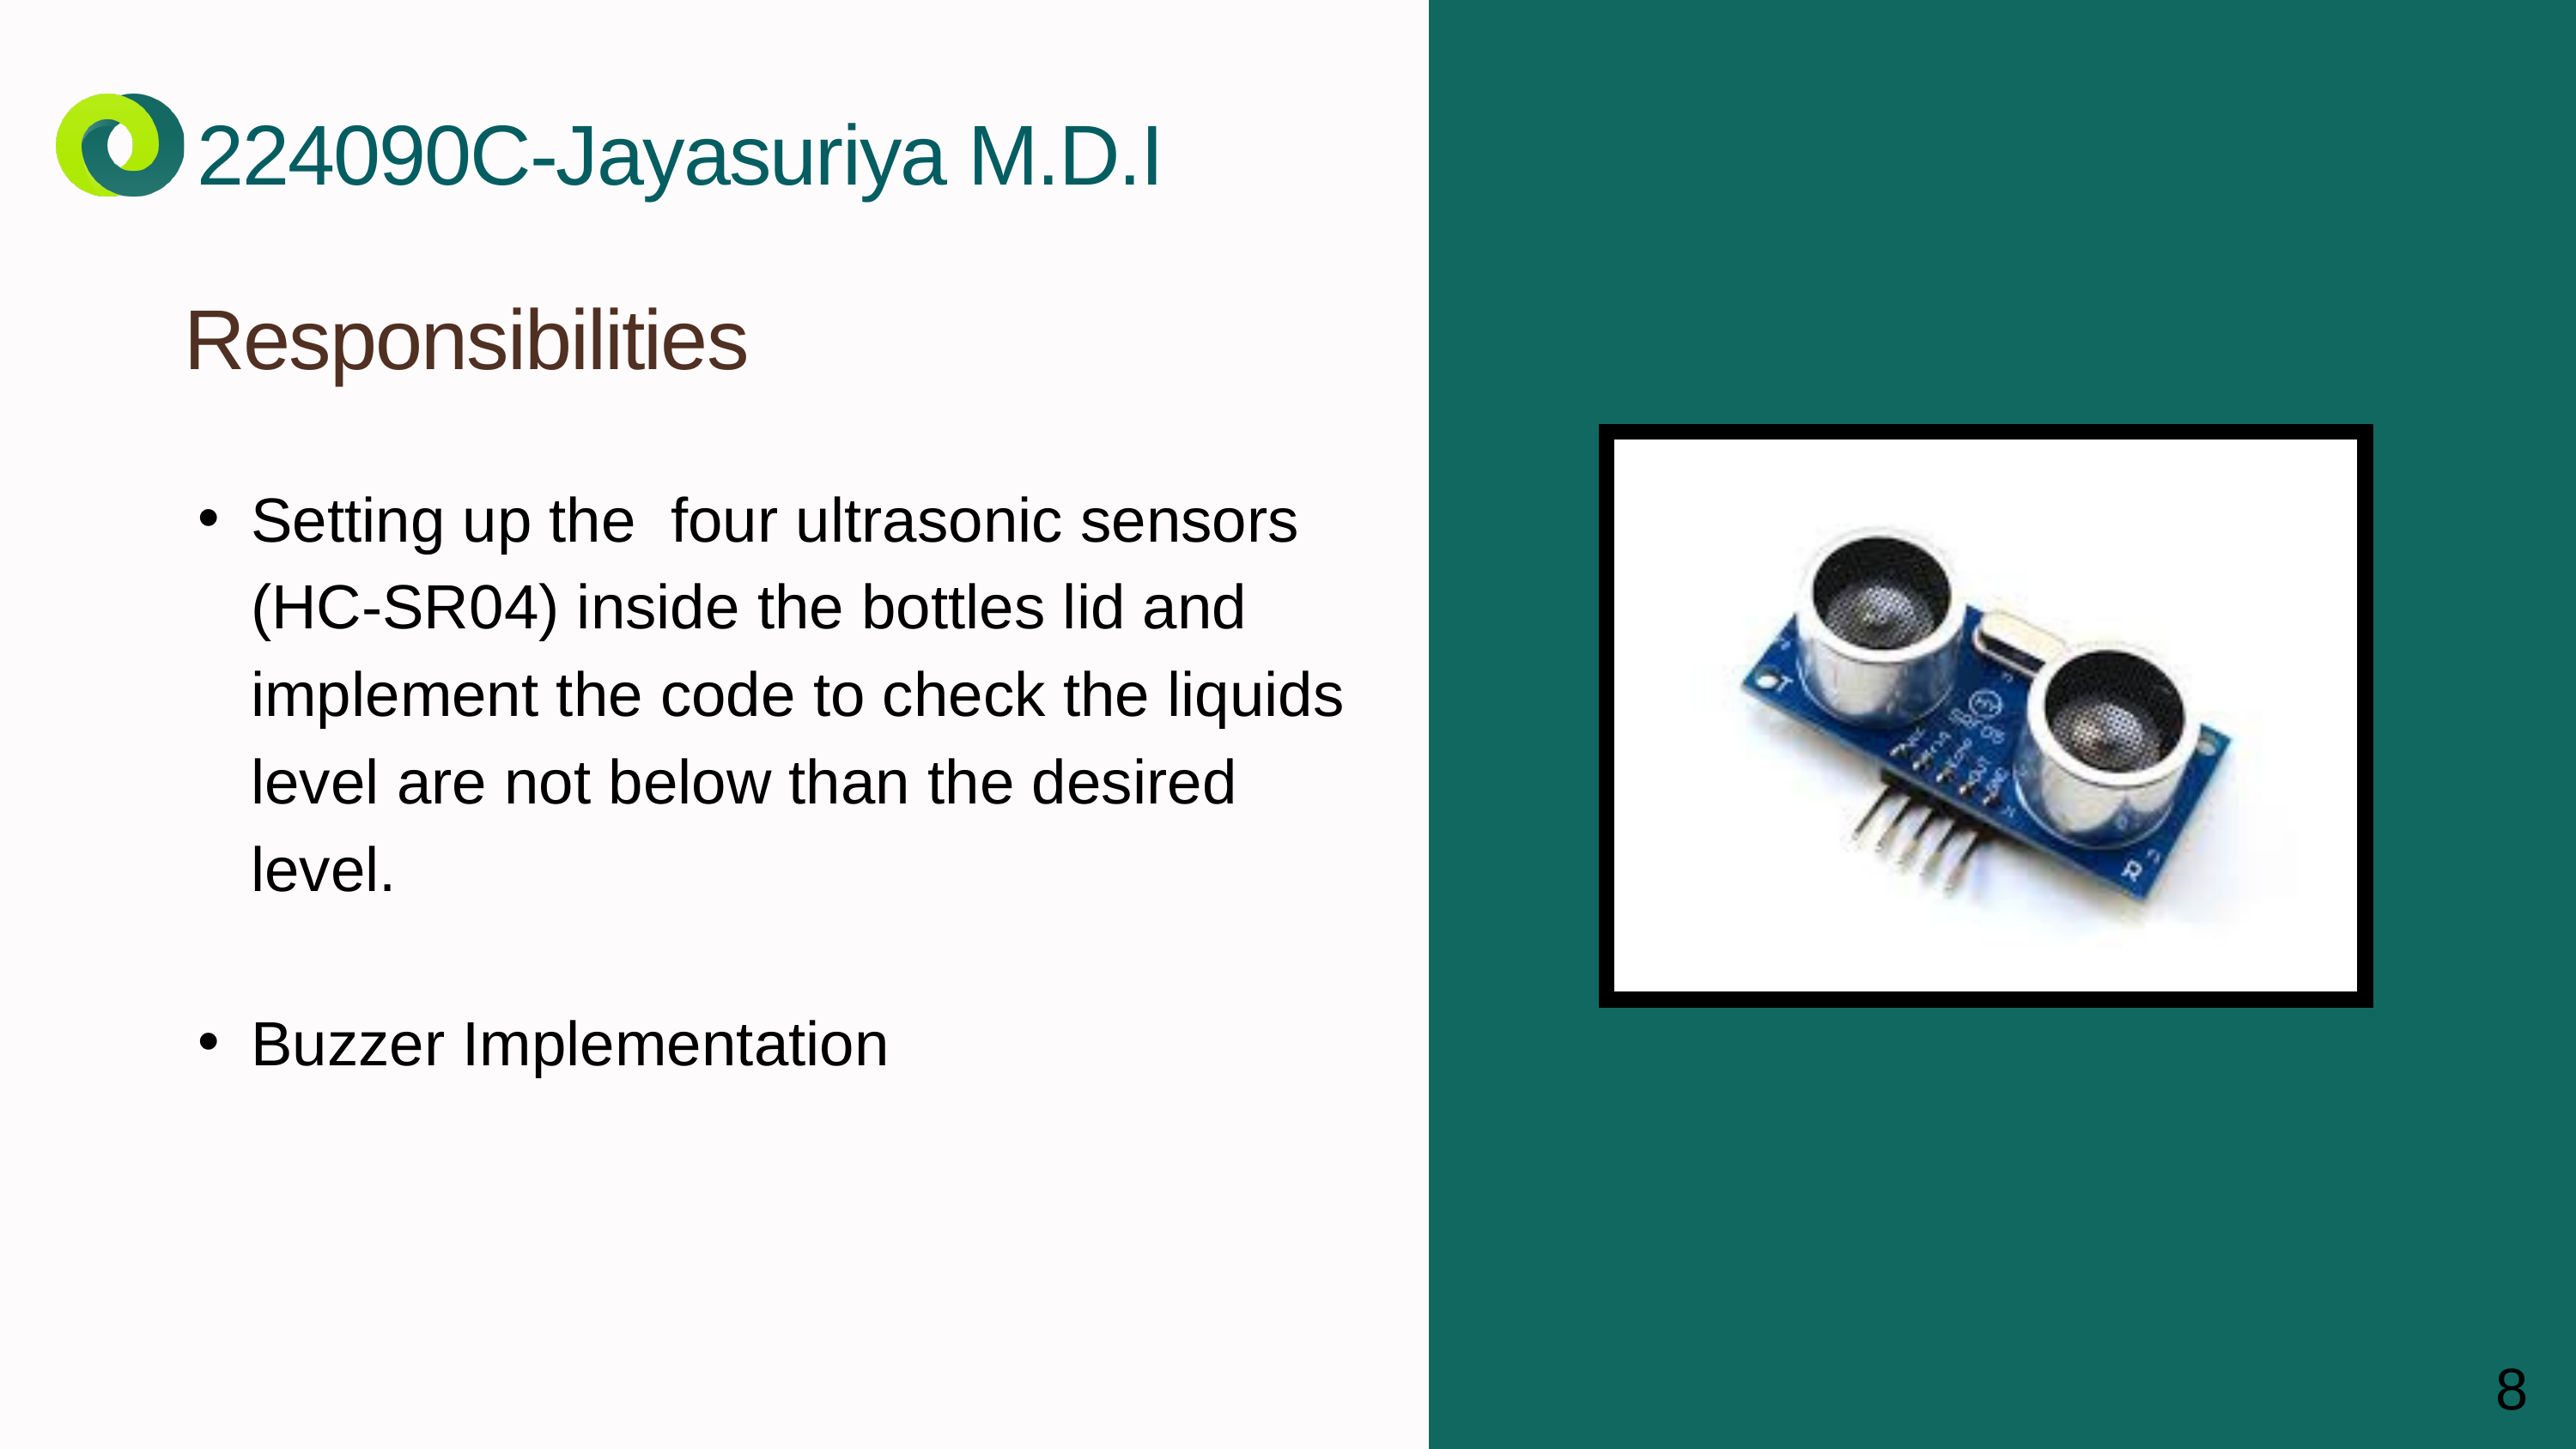

224090C-Jayasuriya M.D.I

Responsibilities

Setting up the  four ultrasonic sensors (HC-SR04) inside the bottles lid and implement the code to check the liquids level are not below than the desired level.

Buzzer Implementation
8